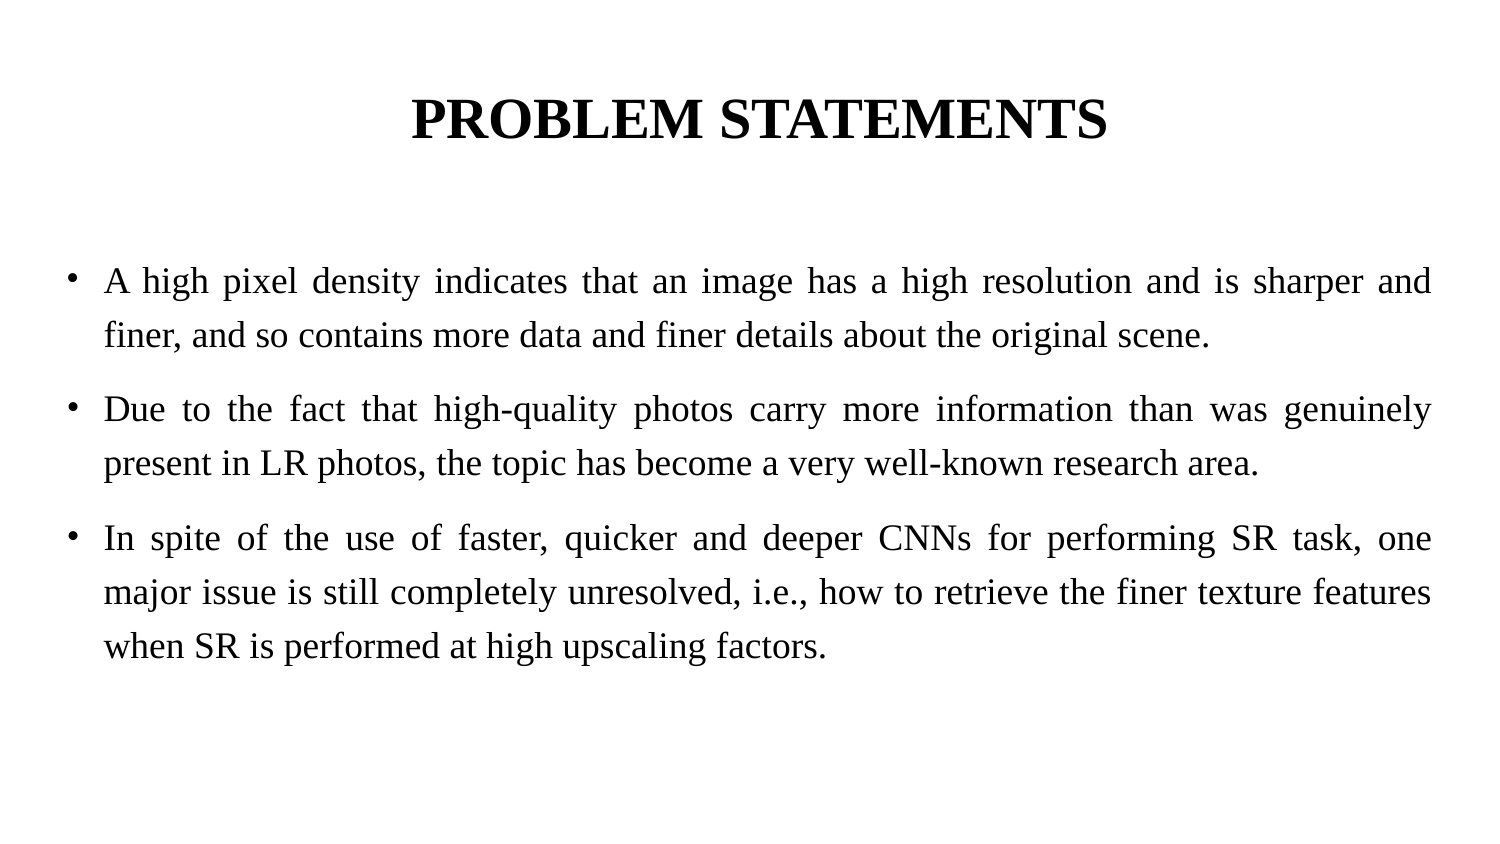

# PROBLEM STATEMENTS
A high pixel density indicates that an image has a high resolution and is sharper and finer, and so contains more data and finer details about the original scene.
Due to the fact that high-quality photos carry more information than was genuinely present in LR photos, the topic has become a very well-known research area.
In spite of the use of faster, quicker and deeper CNNs for performing SR task, one major issue is still completely unresolved, i.e., how to retrieve the finer texture features when SR is performed at high upscaling factors.